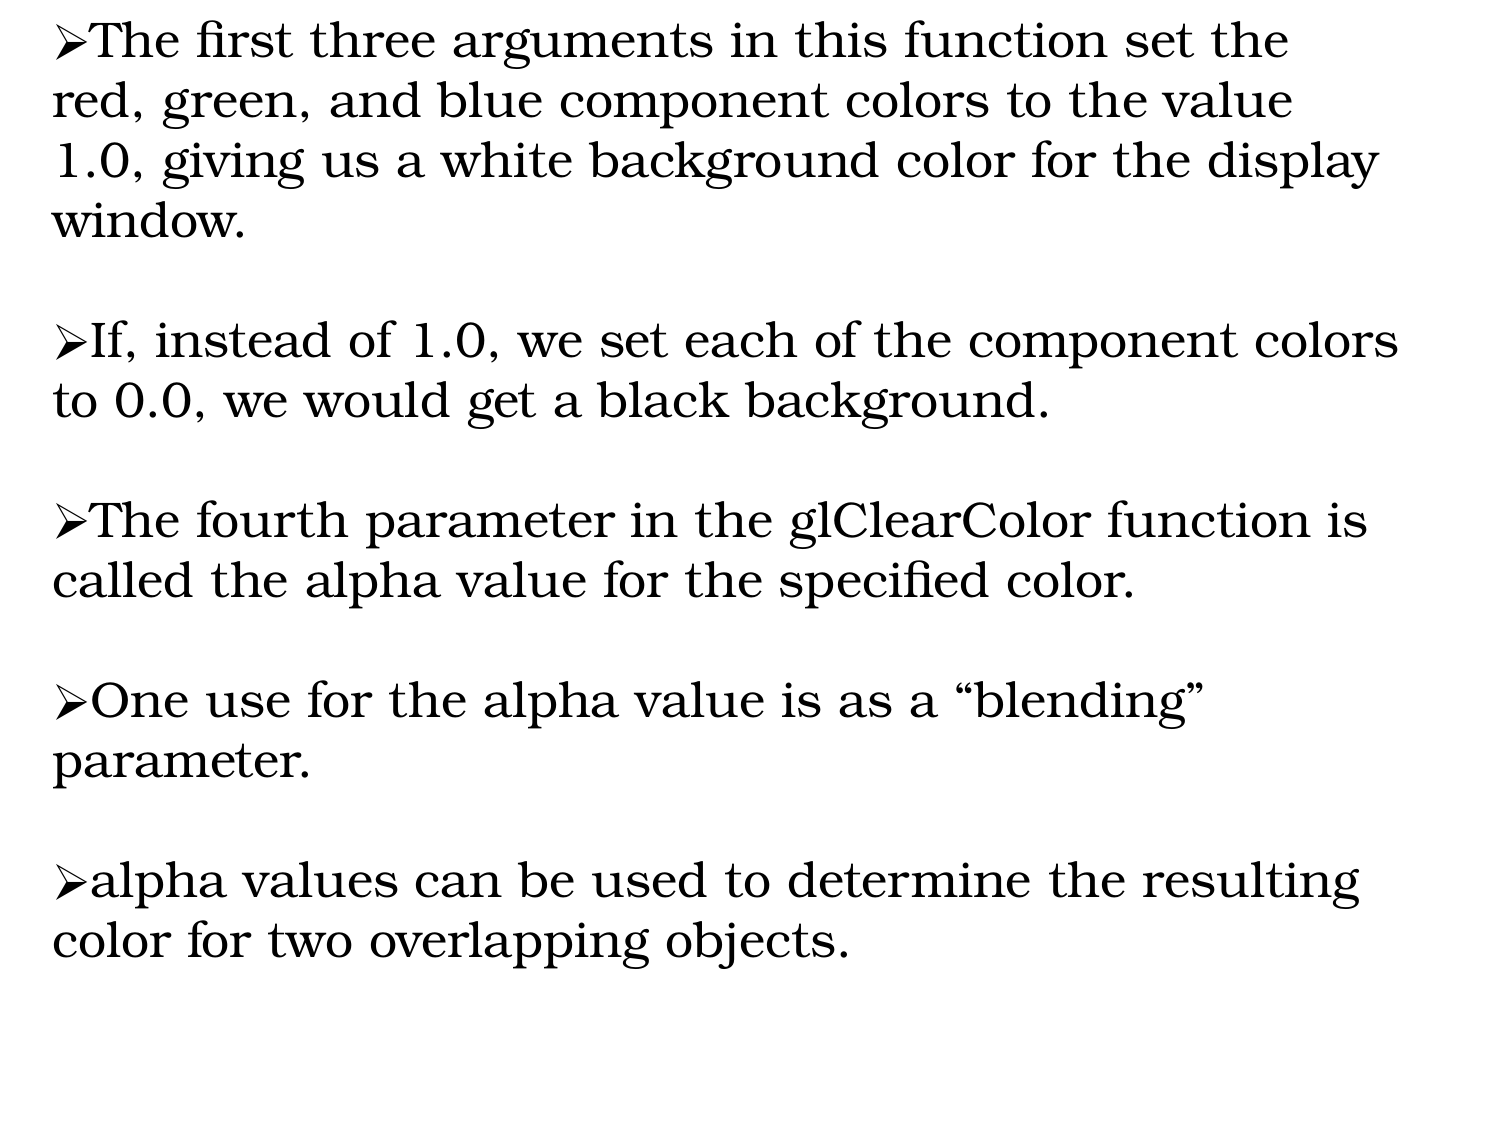

The first three arguments in this function set the red, green, and blue component colors to the value 1.0, giving us a white background color for the display window.

If, instead of 1.0, we set each of the component colors to 0.0, we would get a black background.

The fourth parameter in the glClearColor function is called the alpha value for the specified color.

One use for the alpha value is as a “blending” parameter.

alpha values can be used to determine the resulting color for two overlapping objects.